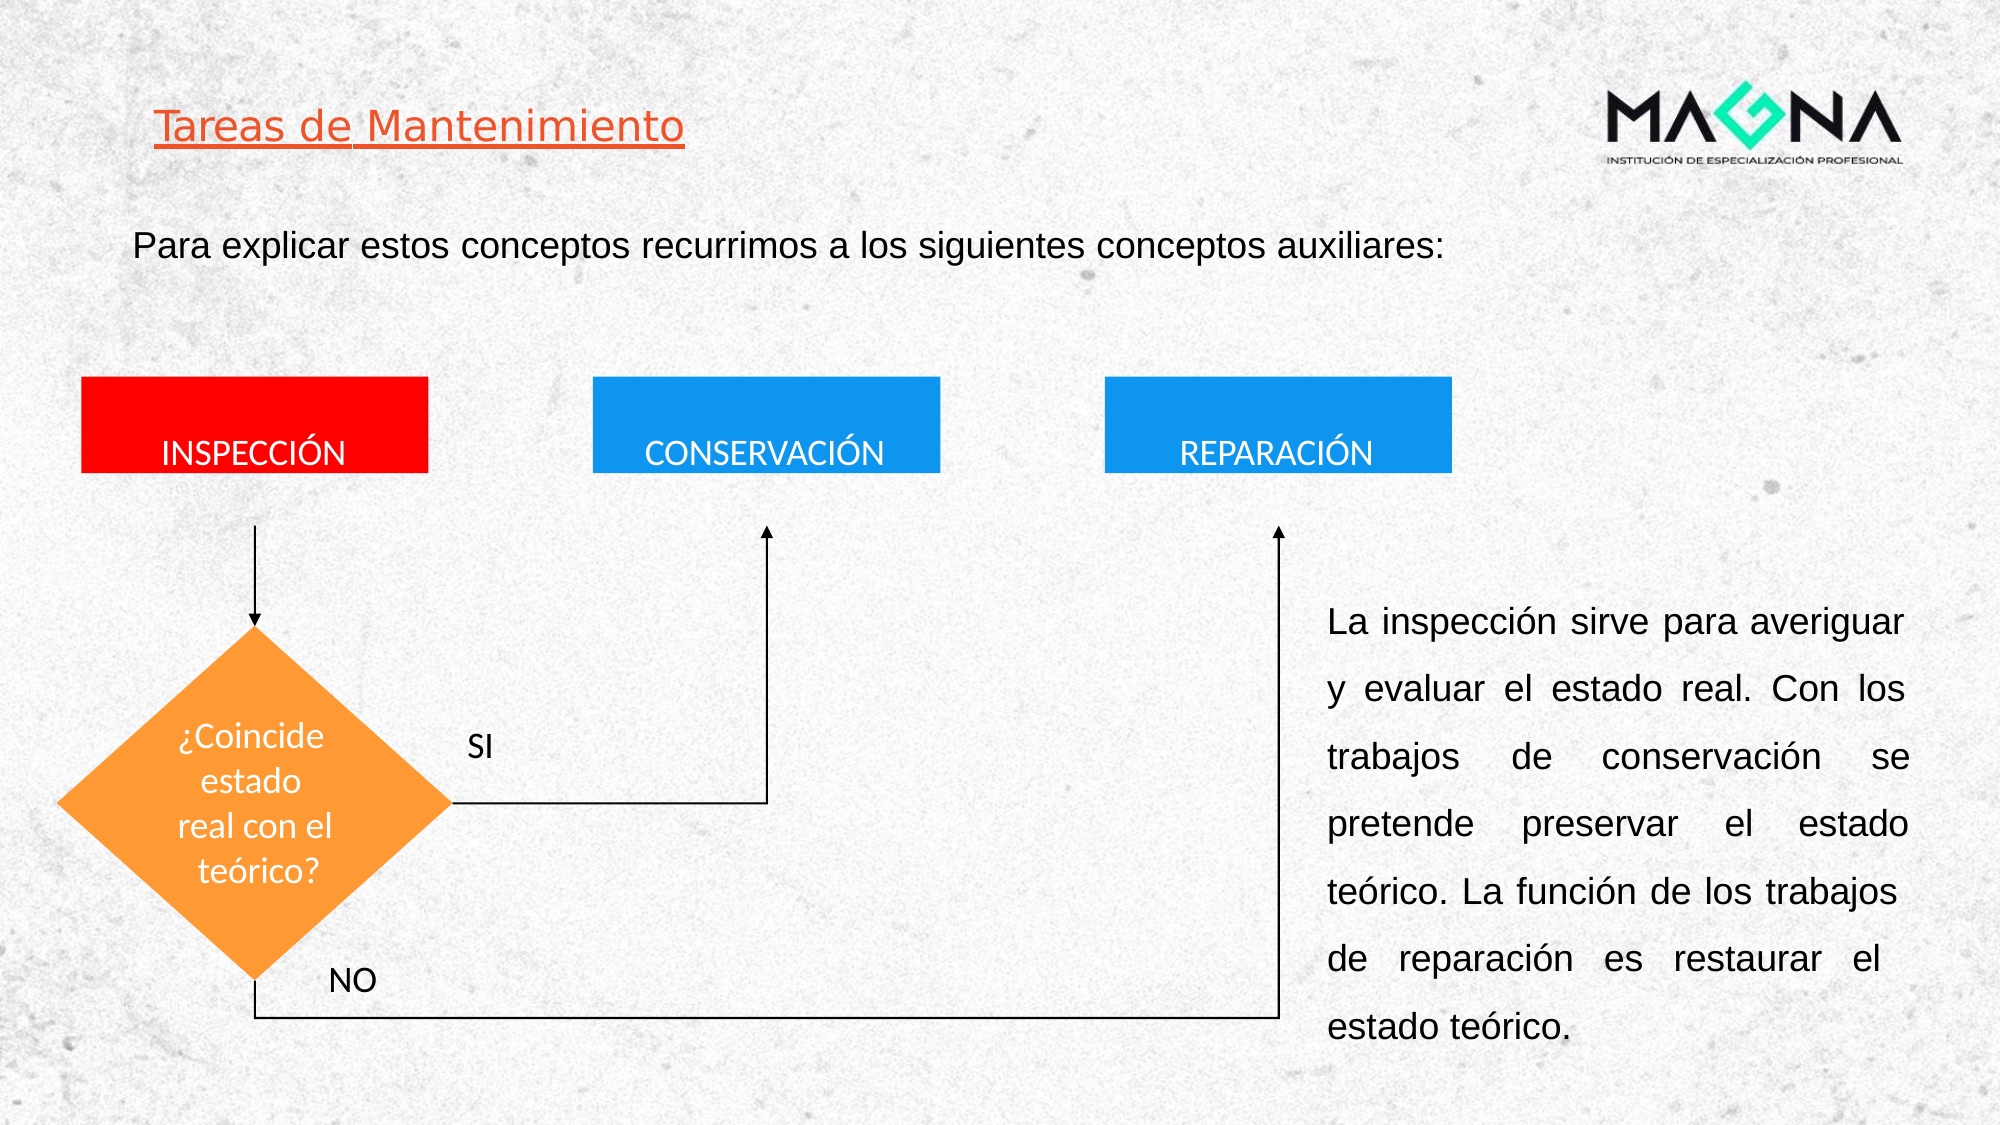

# Tareas de Mantenimiento
Para explicar estos conceptos recurrimos a los siguientes conceptos auxiliares:

INSPECCIÓN

CONSERVACIÓN

REPARACIÓN

La inspección sirve para averiguar
y evaluar el estado real. Con los

trabajos	de	conservación	se
pretende	preservar	el	estado
¿Coincide  estado  real con el  teórico?
SI
teórico. La función de los trabajos  de reparación es restaurar el  estado teórico.
NO